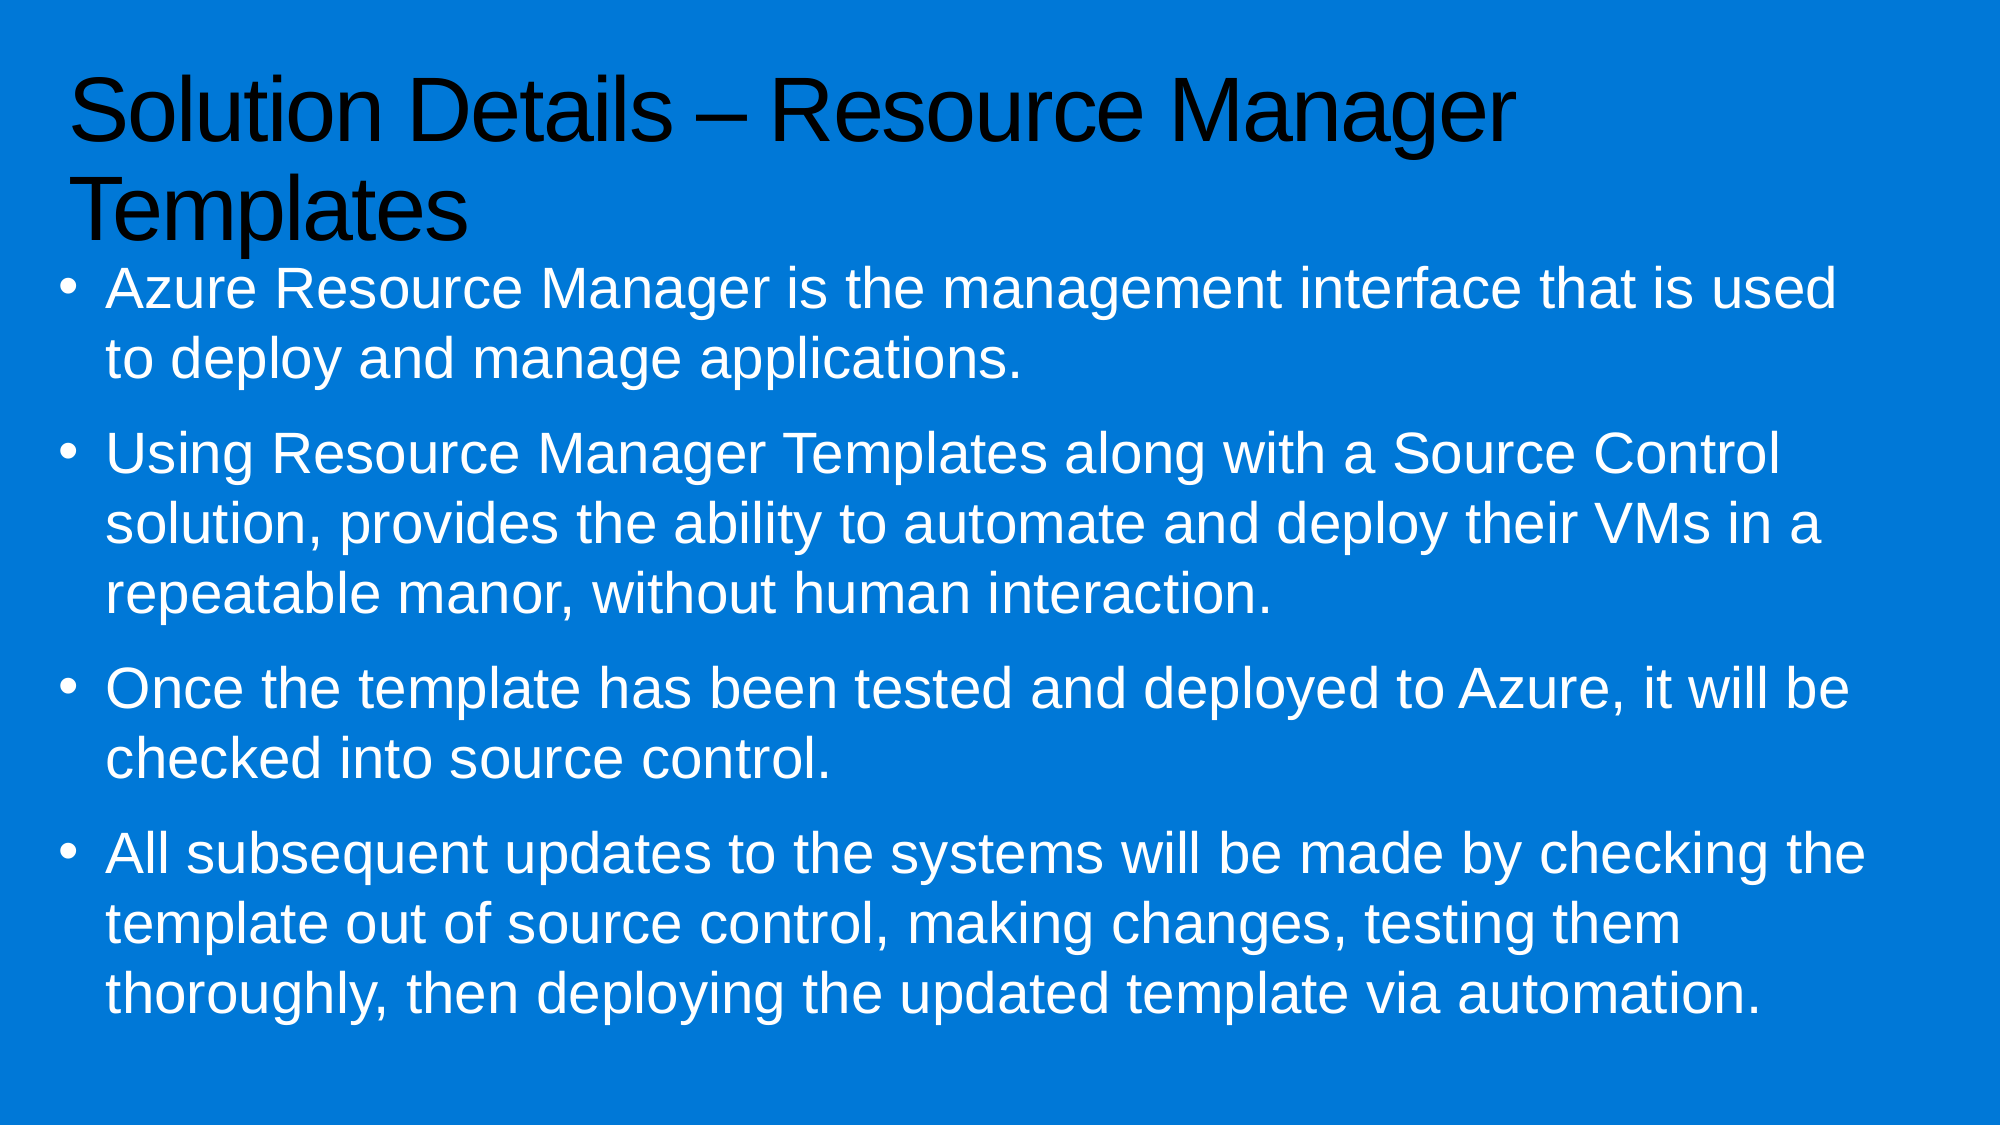

# Solution Details – Resource Manager Templates
Azure Resource Manager is the management interface that is used to deploy and manage applications.
Using Resource Manager Templates along with a Source Control solution, provides the ability to automate and deploy their VMs in a repeatable manor, without human interaction.
Once the template has been tested and deployed to Azure, it will be checked into source control.
All subsequent updates to the systems will be made by checking the template out of source control, making changes, testing them thoroughly, then deploying the updated template via automation.